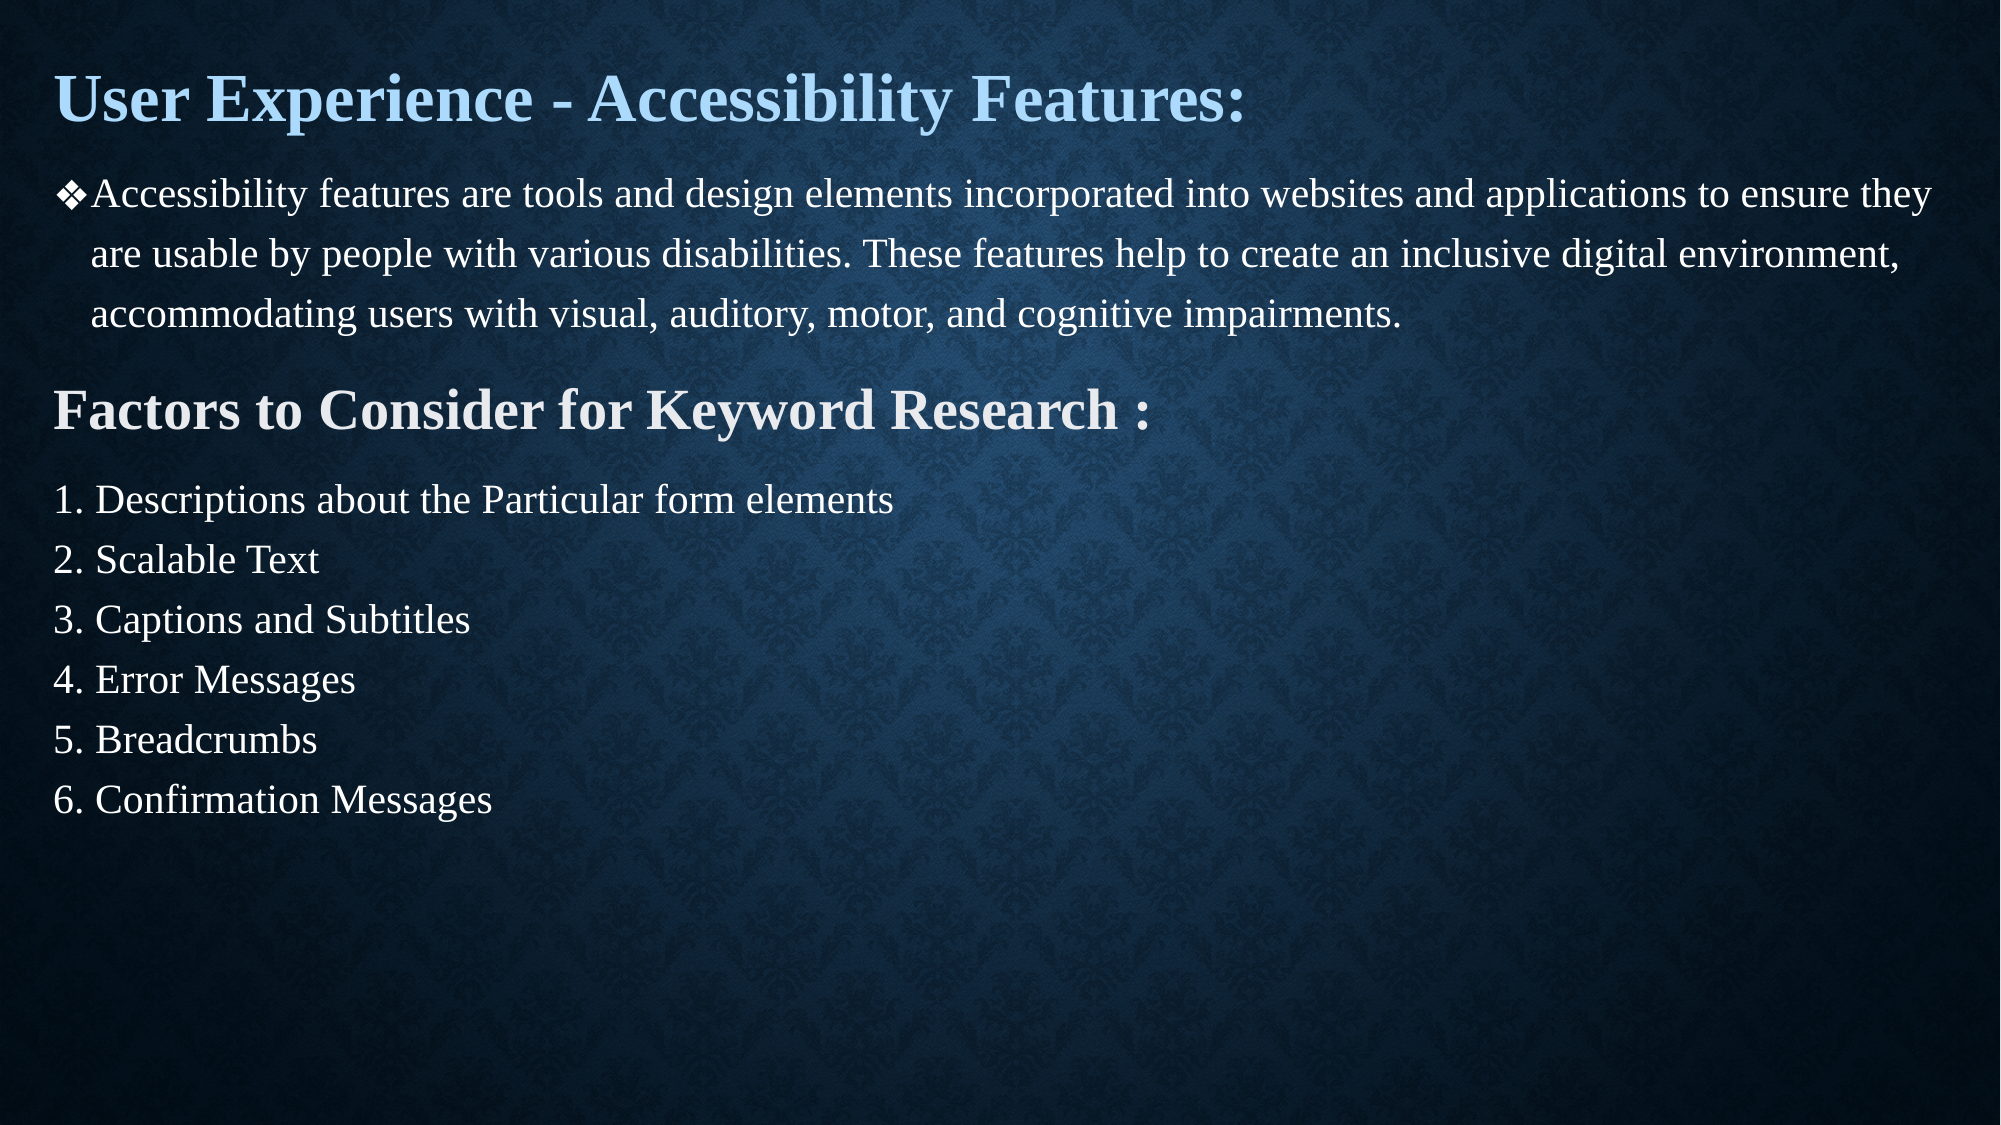

# .
User Experience - Accessibility Features:
Accessibility features are tools and design elements incorporated into websites and applications to ensure they are usable by people with various disabilities. These features help to create an inclusive digital environment, accommodating users with visual, auditory, motor, and cognitive impairments.
Factors to Consider for Keyword Research :
1. Descriptions about the Particular form elements
2. Scalable Text
3. Captions and Subtitles
4. Error Messages
5. Breadcrumbs
6. Confirmation Messages